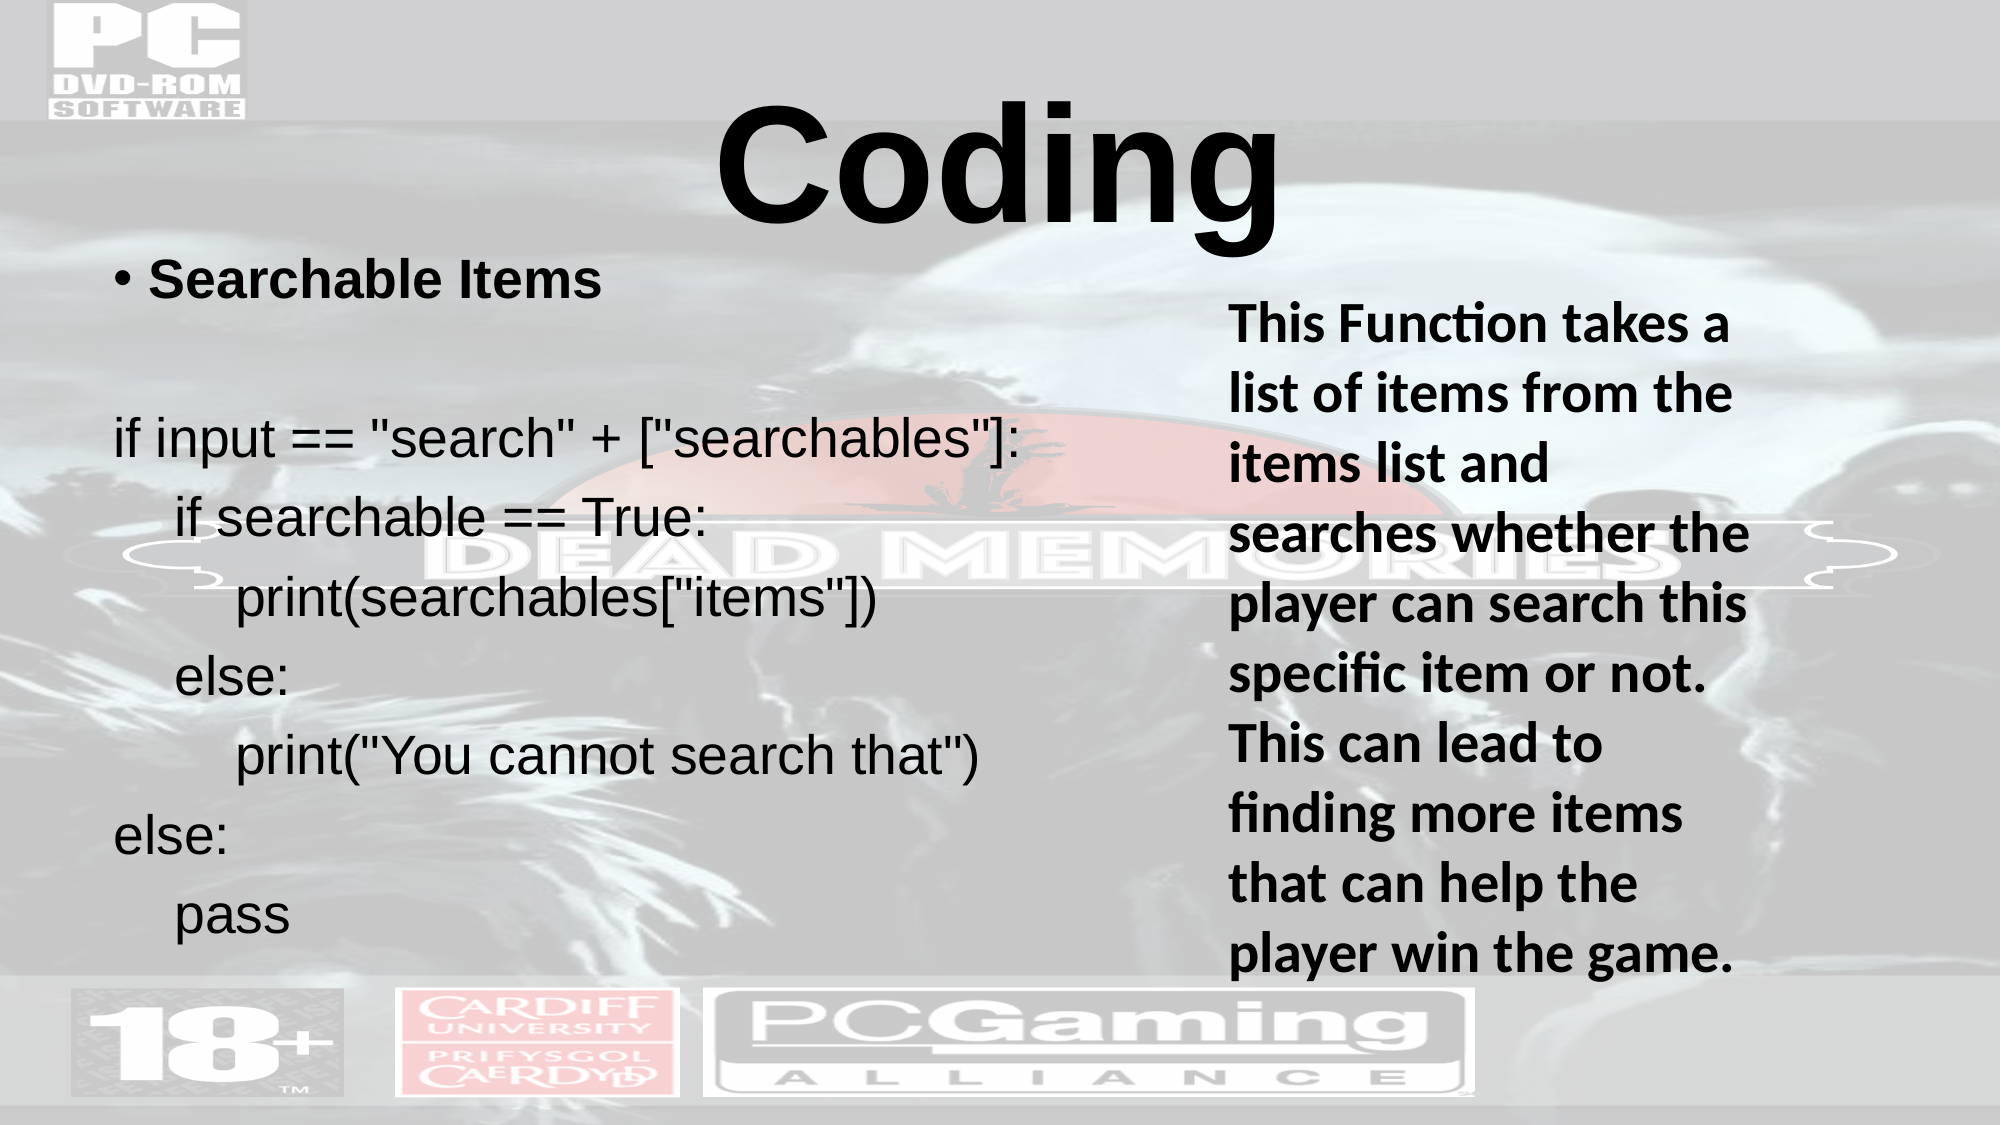

# Coding
Searchable Items

if input == "search" + ["searchables"]:
    if searchable == True:
        print(searchables["items"])
    else:
        print("You cannot search that")
else:
    pass
This Function takes a list of items from the items list and searches whether the player can search this specific item or not. This can lead to finding more items that can help the player win the game.